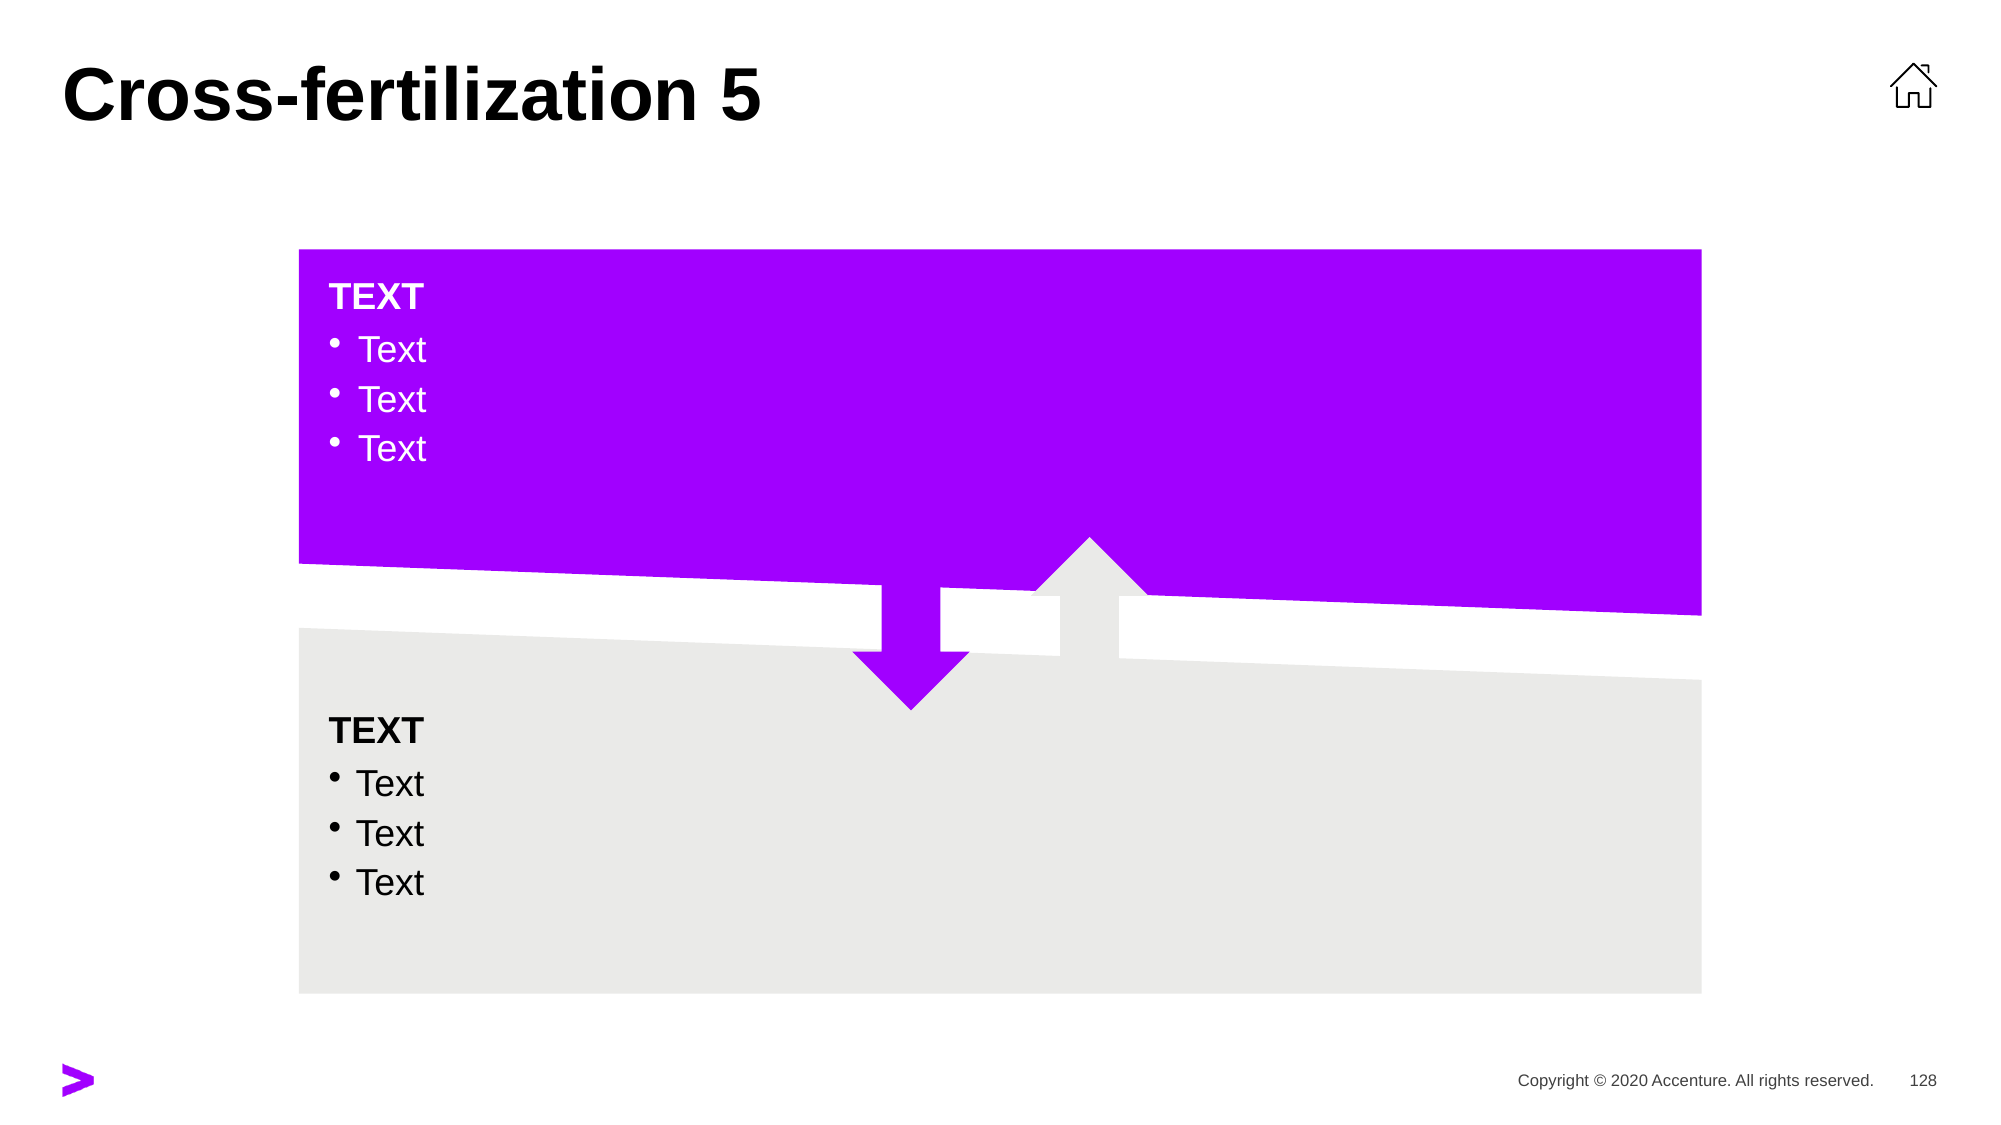

# Cross-fertilization 5

Text
Text
Text
Text

Text
Text
Text
Text